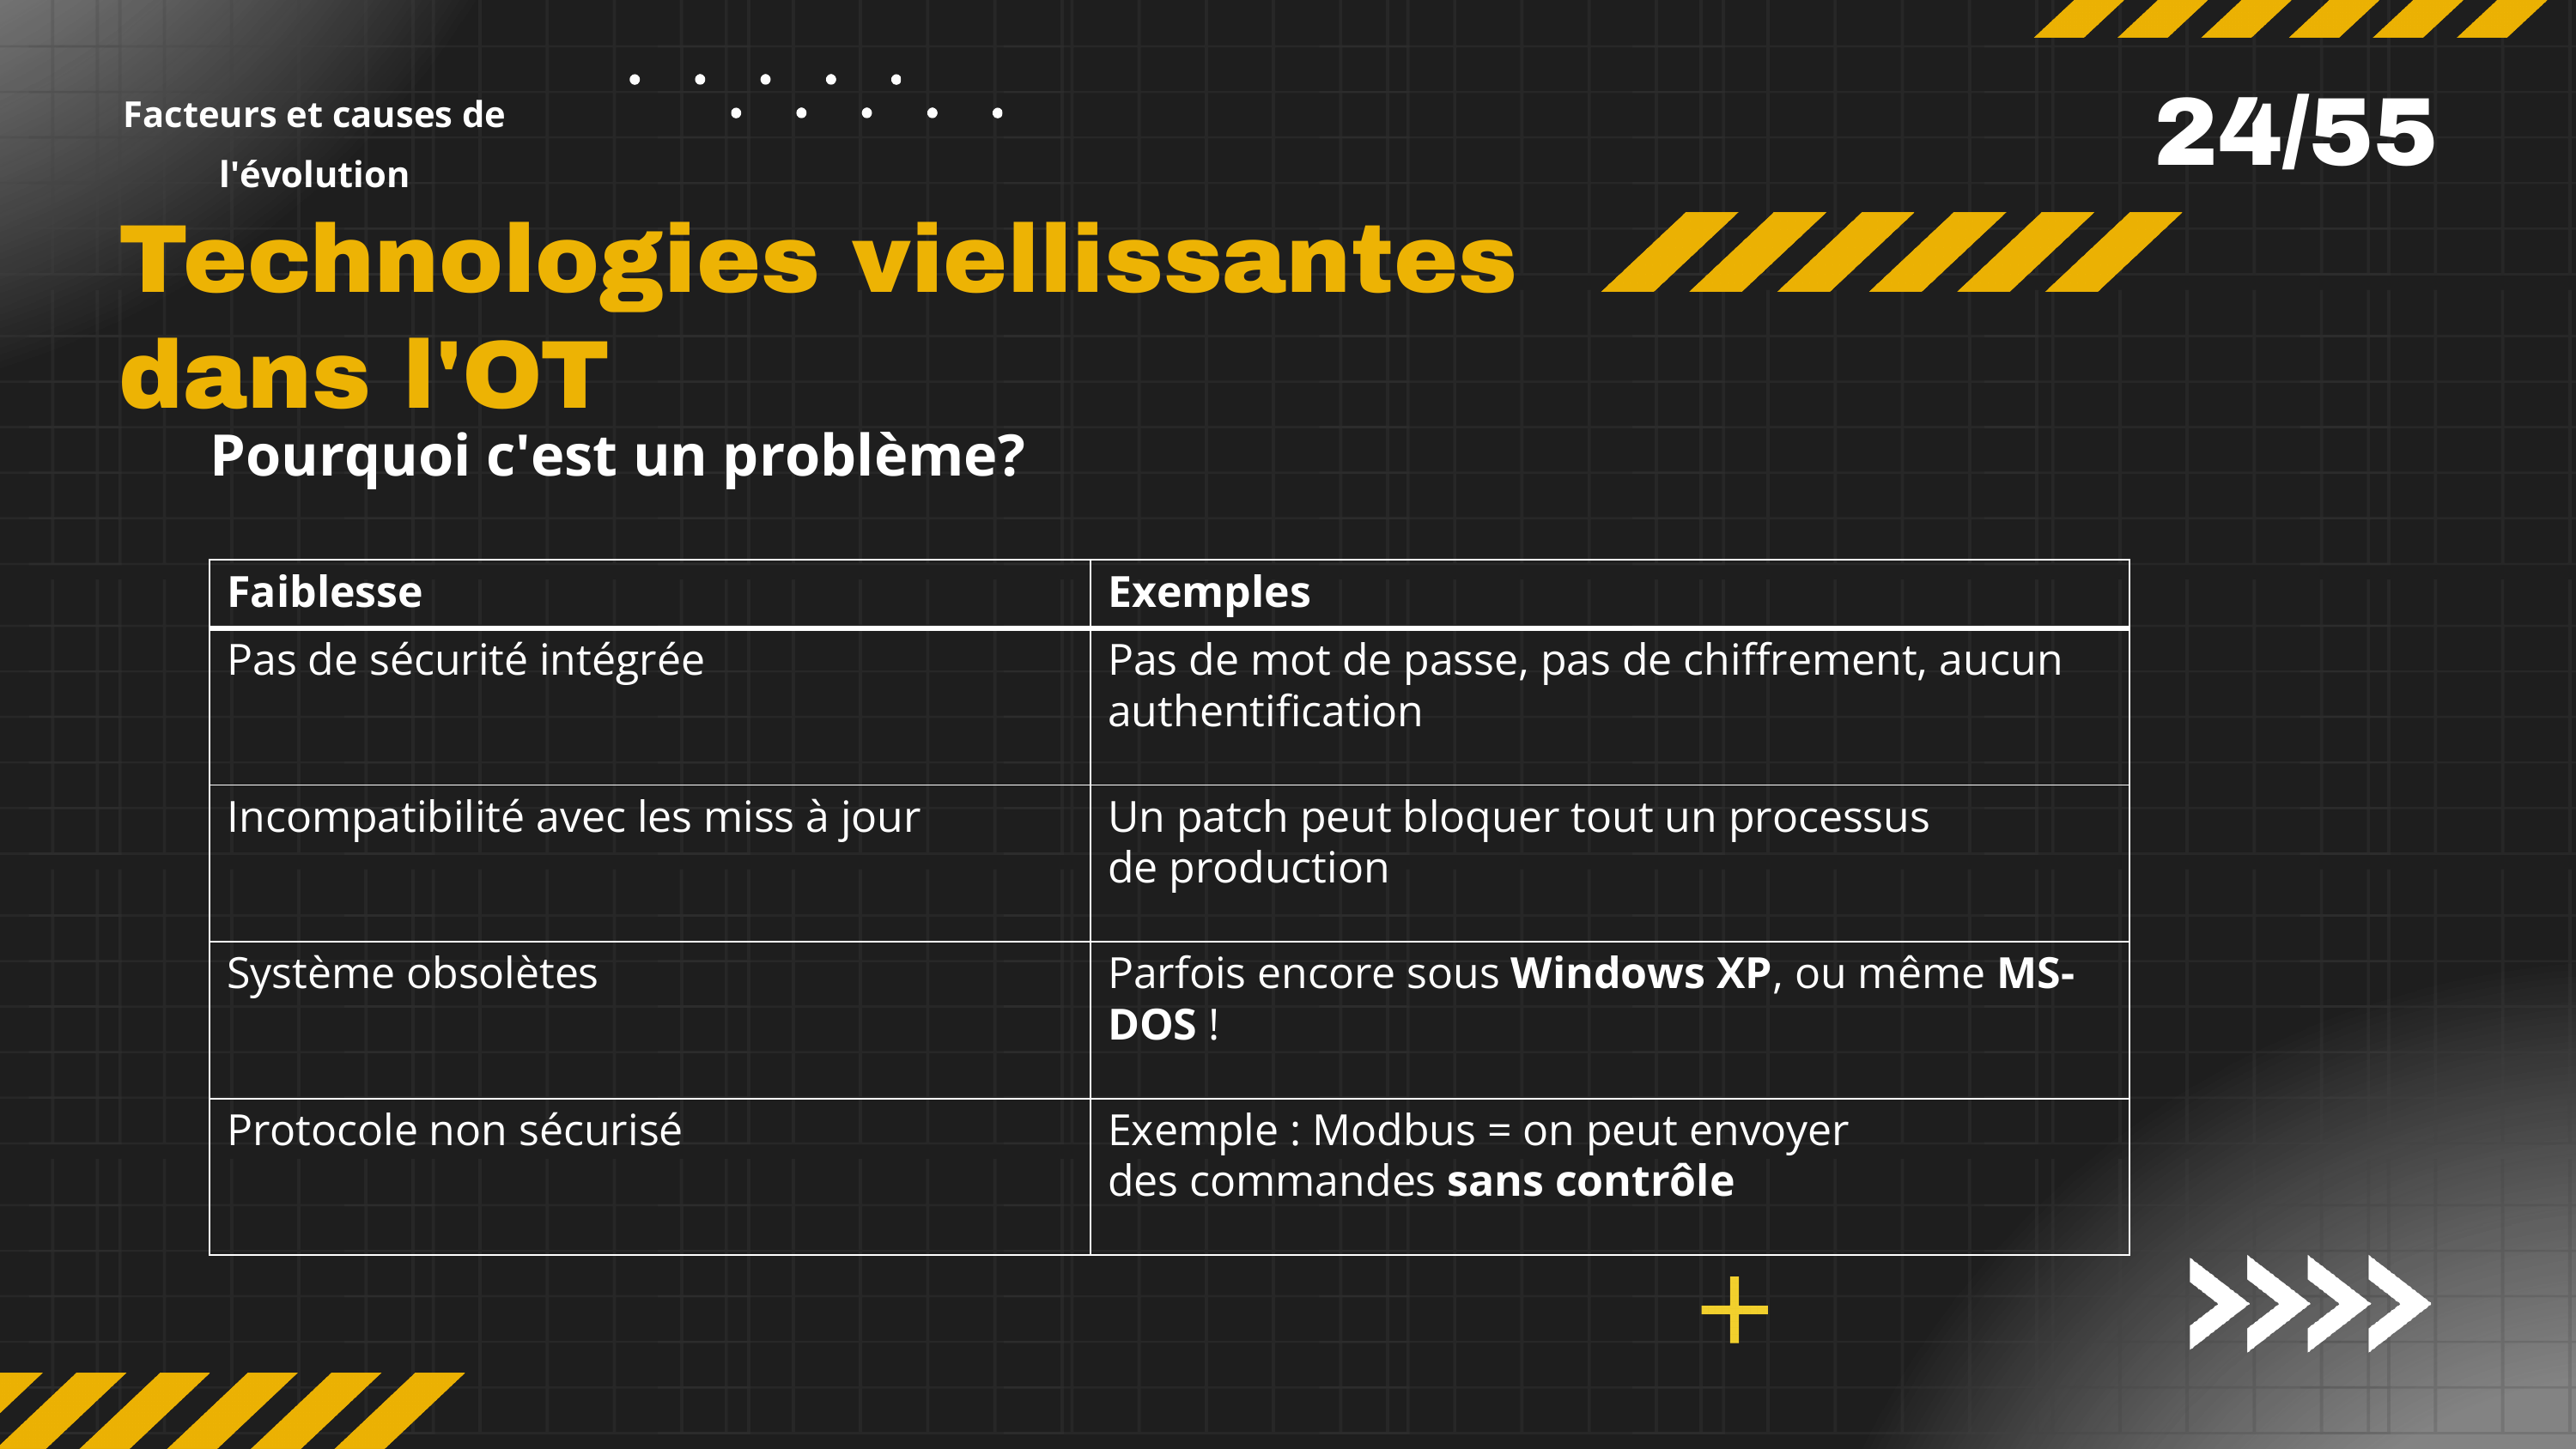

24/55
Facteurs et causes de l'évolution

Technologies viellissantes dans l'OT

Pourquoi c'est un problème?
| Faiblesse | Exemples |
| --- | --- |
| Pas de sécurité intégrée | Pas de mot de passe, pas de chiffrement, aucun authentification |
| Incompatibilité avec les miss à jour | Un patch peut bloquer tout un processus de production |
| Système obsolètes | Parfois encore sous Windows XP, ou même MS-DOS ! |
| Protocole non sécurisé | Exemple : Modbus = on peut envoyer des commandes sans contrôle |